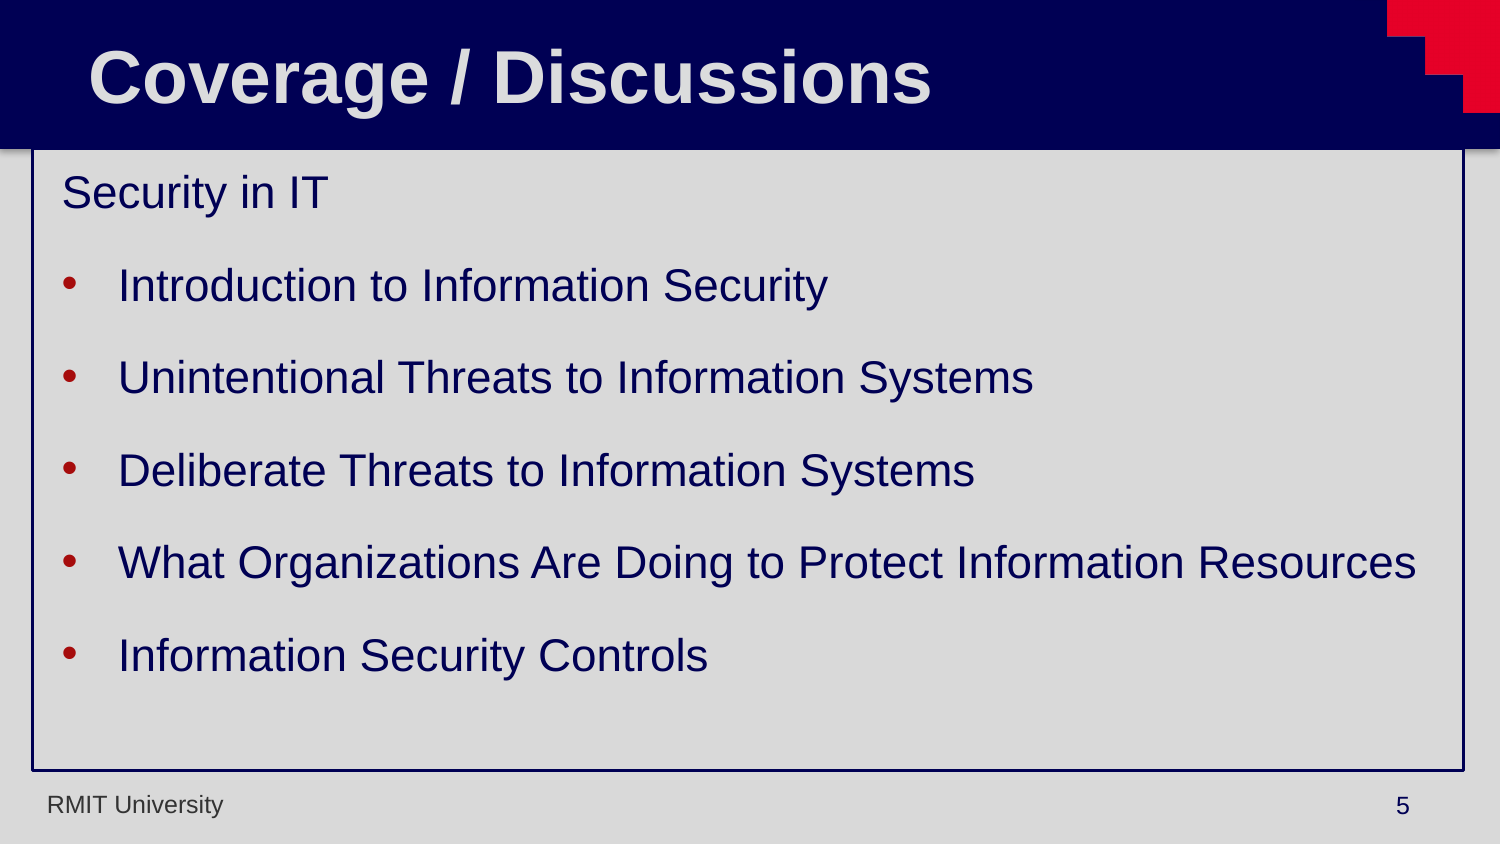

# Coverage / Discussions
Security in IT
Introduction to Information Security
Unintentional Threats to Information Systems
Deliberate Threats to Information Systems
What Organizations Are Doing to Protect Information Resources
Information Security Controls
5